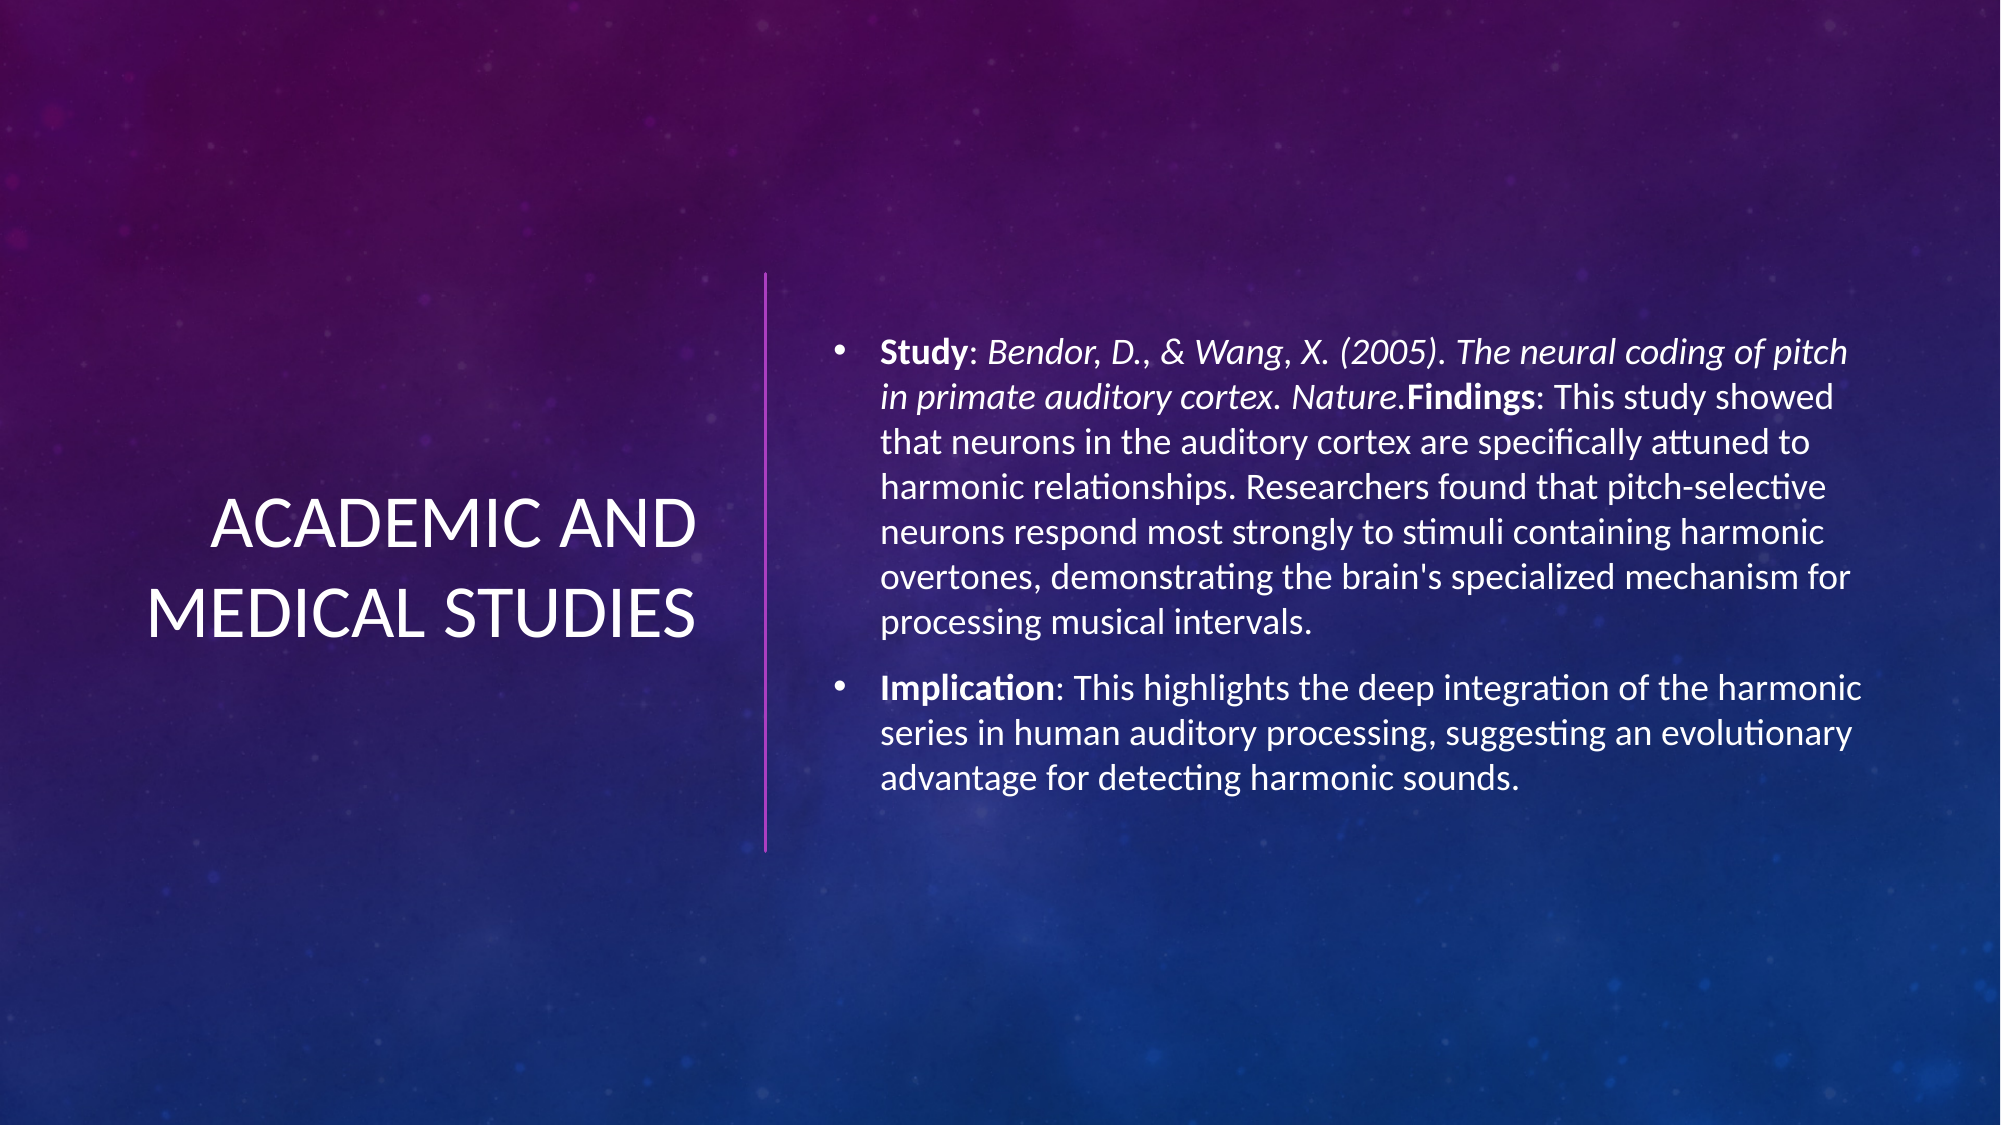

# Academic and Medical Studies
Study: Bendor, D., & Wang, X. (2005). The neural coding of pitch in primate auditory cortex. Nature.Findings: This study showed that neurons in the auditory cortex are specifically attuned to harmonic relationships. Researchers found that pitch-selective neurons respond most strongly to stimuli containing harmonic overtones, demonstrating the brain's specialized mechanism for processing musical intervals.
Implication: This highlights the deep integration of the harmonic series in human auditory processing, suggesting an evolutionary advantage for detecting harmonic sounds.